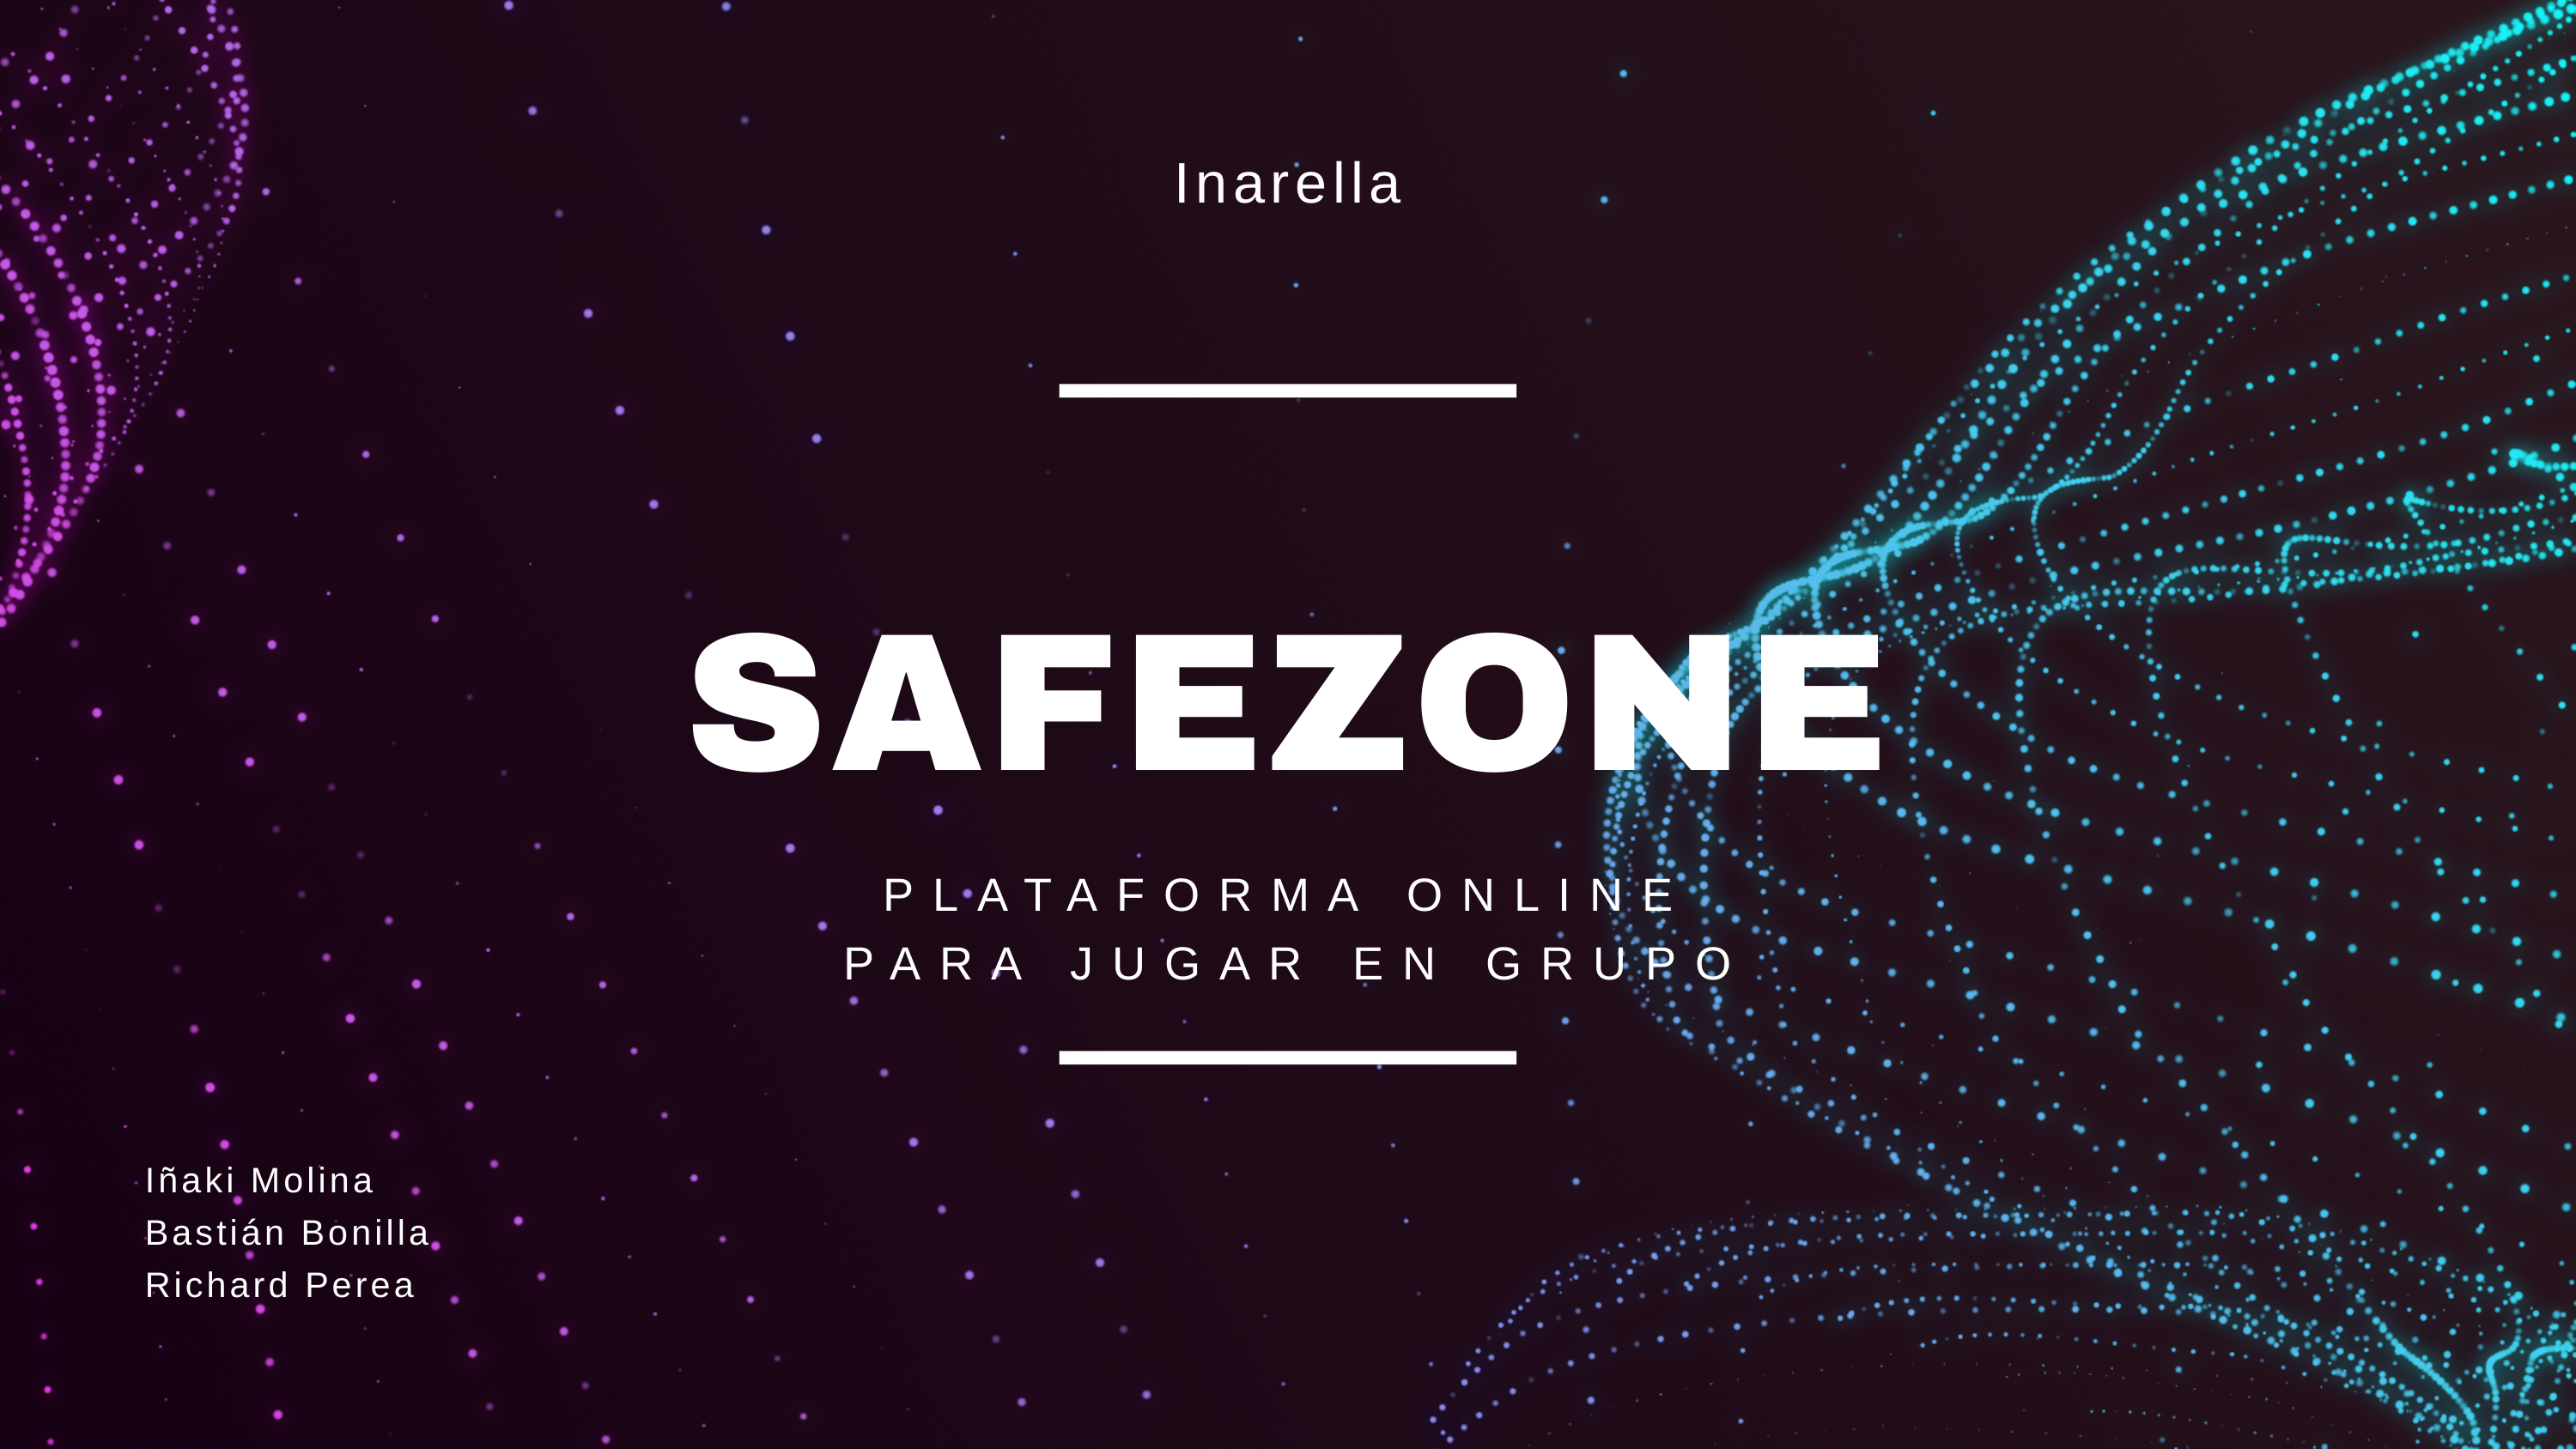

Inarella

SAFEZONE
PLATAFORMA ONLINE PARA JUGAR EN GRUPO

Iñaki Molina
Bastián Bonilla
Richard Perea